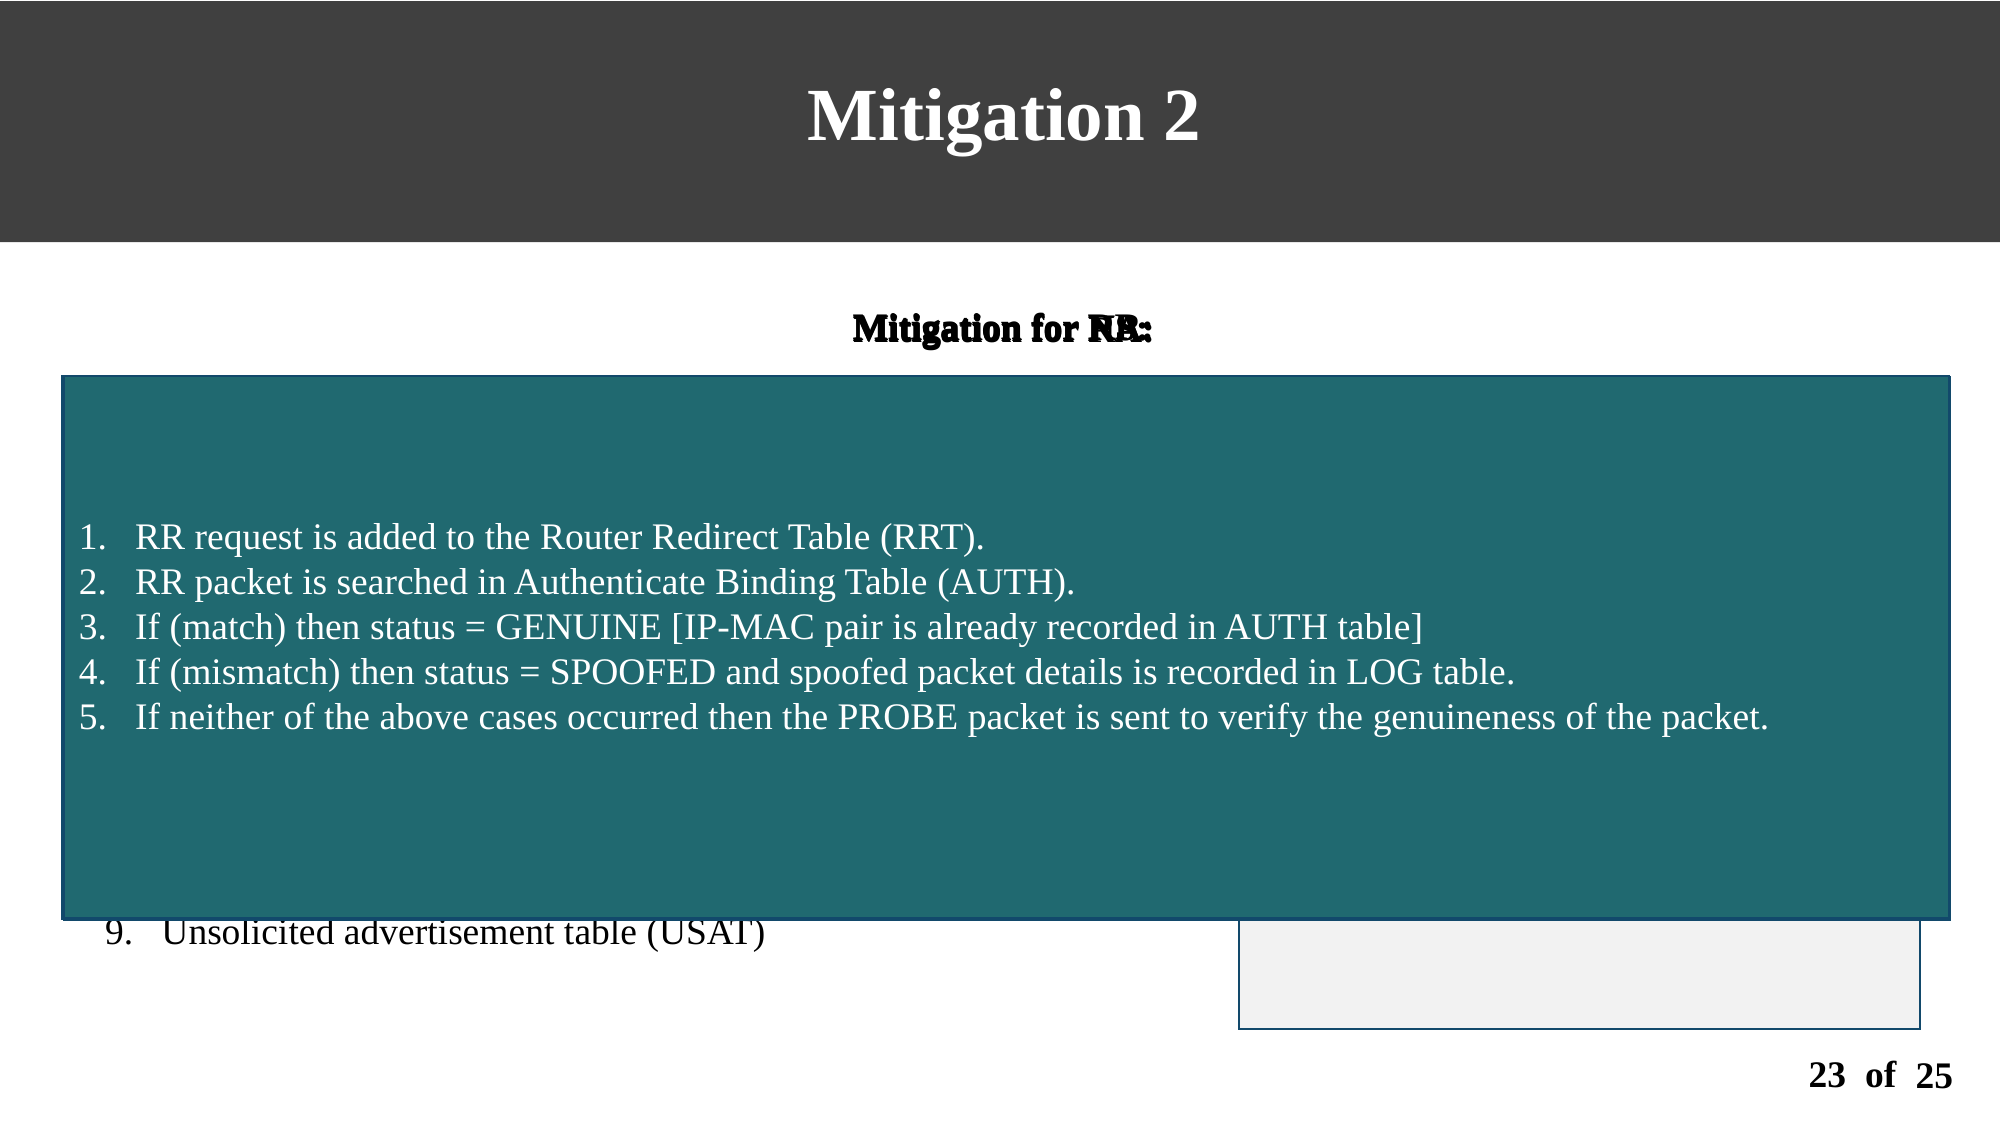

Mitigation 2
Mitigation for RR:
RR request is added to the Router Redirect Table (RRT).
RR packet is searched in Authenticate Binding Table (AUTH).
If (match) then status = GENUINE [IP-MAC pair is already recorded in AUTH table]
If (mismatch) then status = SPOOFED and spoofed packet details is recorded in LOG table.
If neither of the above cases occurred then the PROBE packet is sent to verify the genuineness of the packet.

Mitigation for NS:
NS request is added to the Neighbor Solicitation Table (NST).
NS packet is searched in Authenticate Binding Table (AUTH).
If (match) then status = GENUINE [IP-MAC pair is already recorded in AUTH table]
If (mismatch) then status = SPOOFED and spoofed packet details is recorded in LOG table.
If neither of the above cases occurred then the PROBE packet is sent to verify the genuineness of the packet.
Mitigation for RS:
RS request is added to the Router Solicitation Table (RST).
RS packet is searched in Authenticate Binding Table (AUTH).
If (match) then status = GENUINE [IP-MAC pair is already recorded in AUTH table]
If (mismatch) then status = SPOOFED and spoofed packet details is recorded in LOG table.
If neither of the above cases occurred then the PROBE packet is sent to verify the genuineness of the packet.

Mitigation for NA:
1.  Add NAPIPS, NAPMACS, NAPIPD and tau to the Advertisement table (NAT).
2.  If ((NAPIPS = NSPIPD for some NSP present in the NST table) and (NAPIPS is found in AUTH table) and 	(NAPMACS also matched))
	Then
	Status = GENUINE
3.  Otherwise status = SPOOFED and spoofed packet detail is recorded in LOG table.
4.  If the advertisement packet entry is not available in any Authenticated table, then a NS probe is sent to verify genuineness.

Mitigation for RA:
Add RAPIPS, RAPMACS, RAPIPD and tau to the Advertisement table (RAT).
If ((RAPIPS = RSPIPD for some RSP present in the RST table) and (RAPIPS is found in AUTH table) and
	(RAPMACS also matched))
	Then
	Status = GENUINE
3.  Otherwise status = SPOOFED and spoofed packet detail is recorded in LOG table.
4.  If the advertisement packet entry is not available in any Authenticated table, then a RS probe is sent to verify 	genuineness

Our proposed scheme ensures the genuineness of the IP-MAC pairing by an active verification mechanism. The scheme sends verification messages termed as NS/RS probe requests upon receiving RSs, NSs, RAs, NAs and RRs. Data tables for the proposed system are:

Router Solicitation Table(RST)
Router Advertisement Table(RAT)
Neighbor Solicitation Table(NST)
Neighbor Advertisement table (NAT)
Router Redirect Table(RRT)
Probe table (PRB)
Authenticated bindings table (AUTH)
Log table (LOG)
Unsolicited advertisement table (USAT)

We use the following short notations:
𝐼𝑃𝑆 - Source IP Address
𝐼𝑃𝐷 – Destination IP Address
𝑀𝐴𝐶𝑆 - Source MAC Address
𝑀𝐴𝐶𝐷 – Destination MAC Address
Fields of any table would be represented by ⟨𝑇𝑎𝑏𝑙𝑒𝑁𝑎𝑚𝑒⟩⟨𝑓𝑖𝑒𝑙𝑑⟩
⟨𝑇𝑎𝑏𝑙𝑒𝑁𝑎𝑚𝑒⟩𝑀𝐴𝑋 represents the maximum elements in the table at a given time

23  of
25